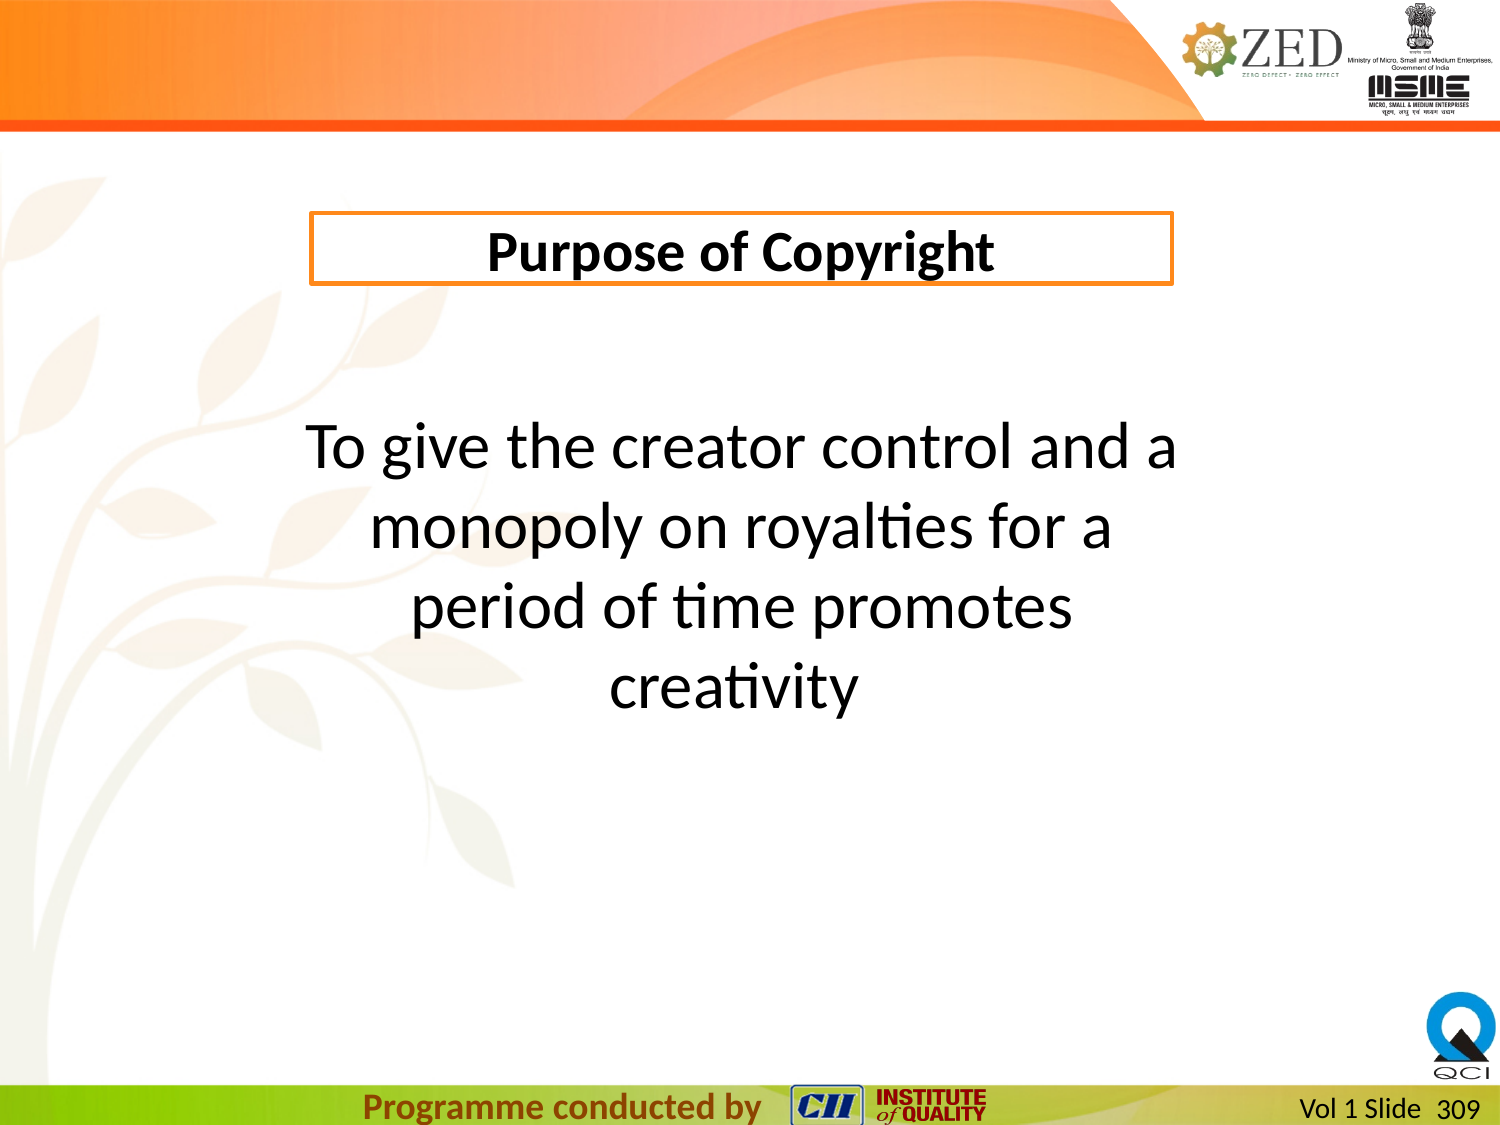

# Purpose of Copyright

To give the creator control and a monopoly on royalties for a period of time promotes creativity